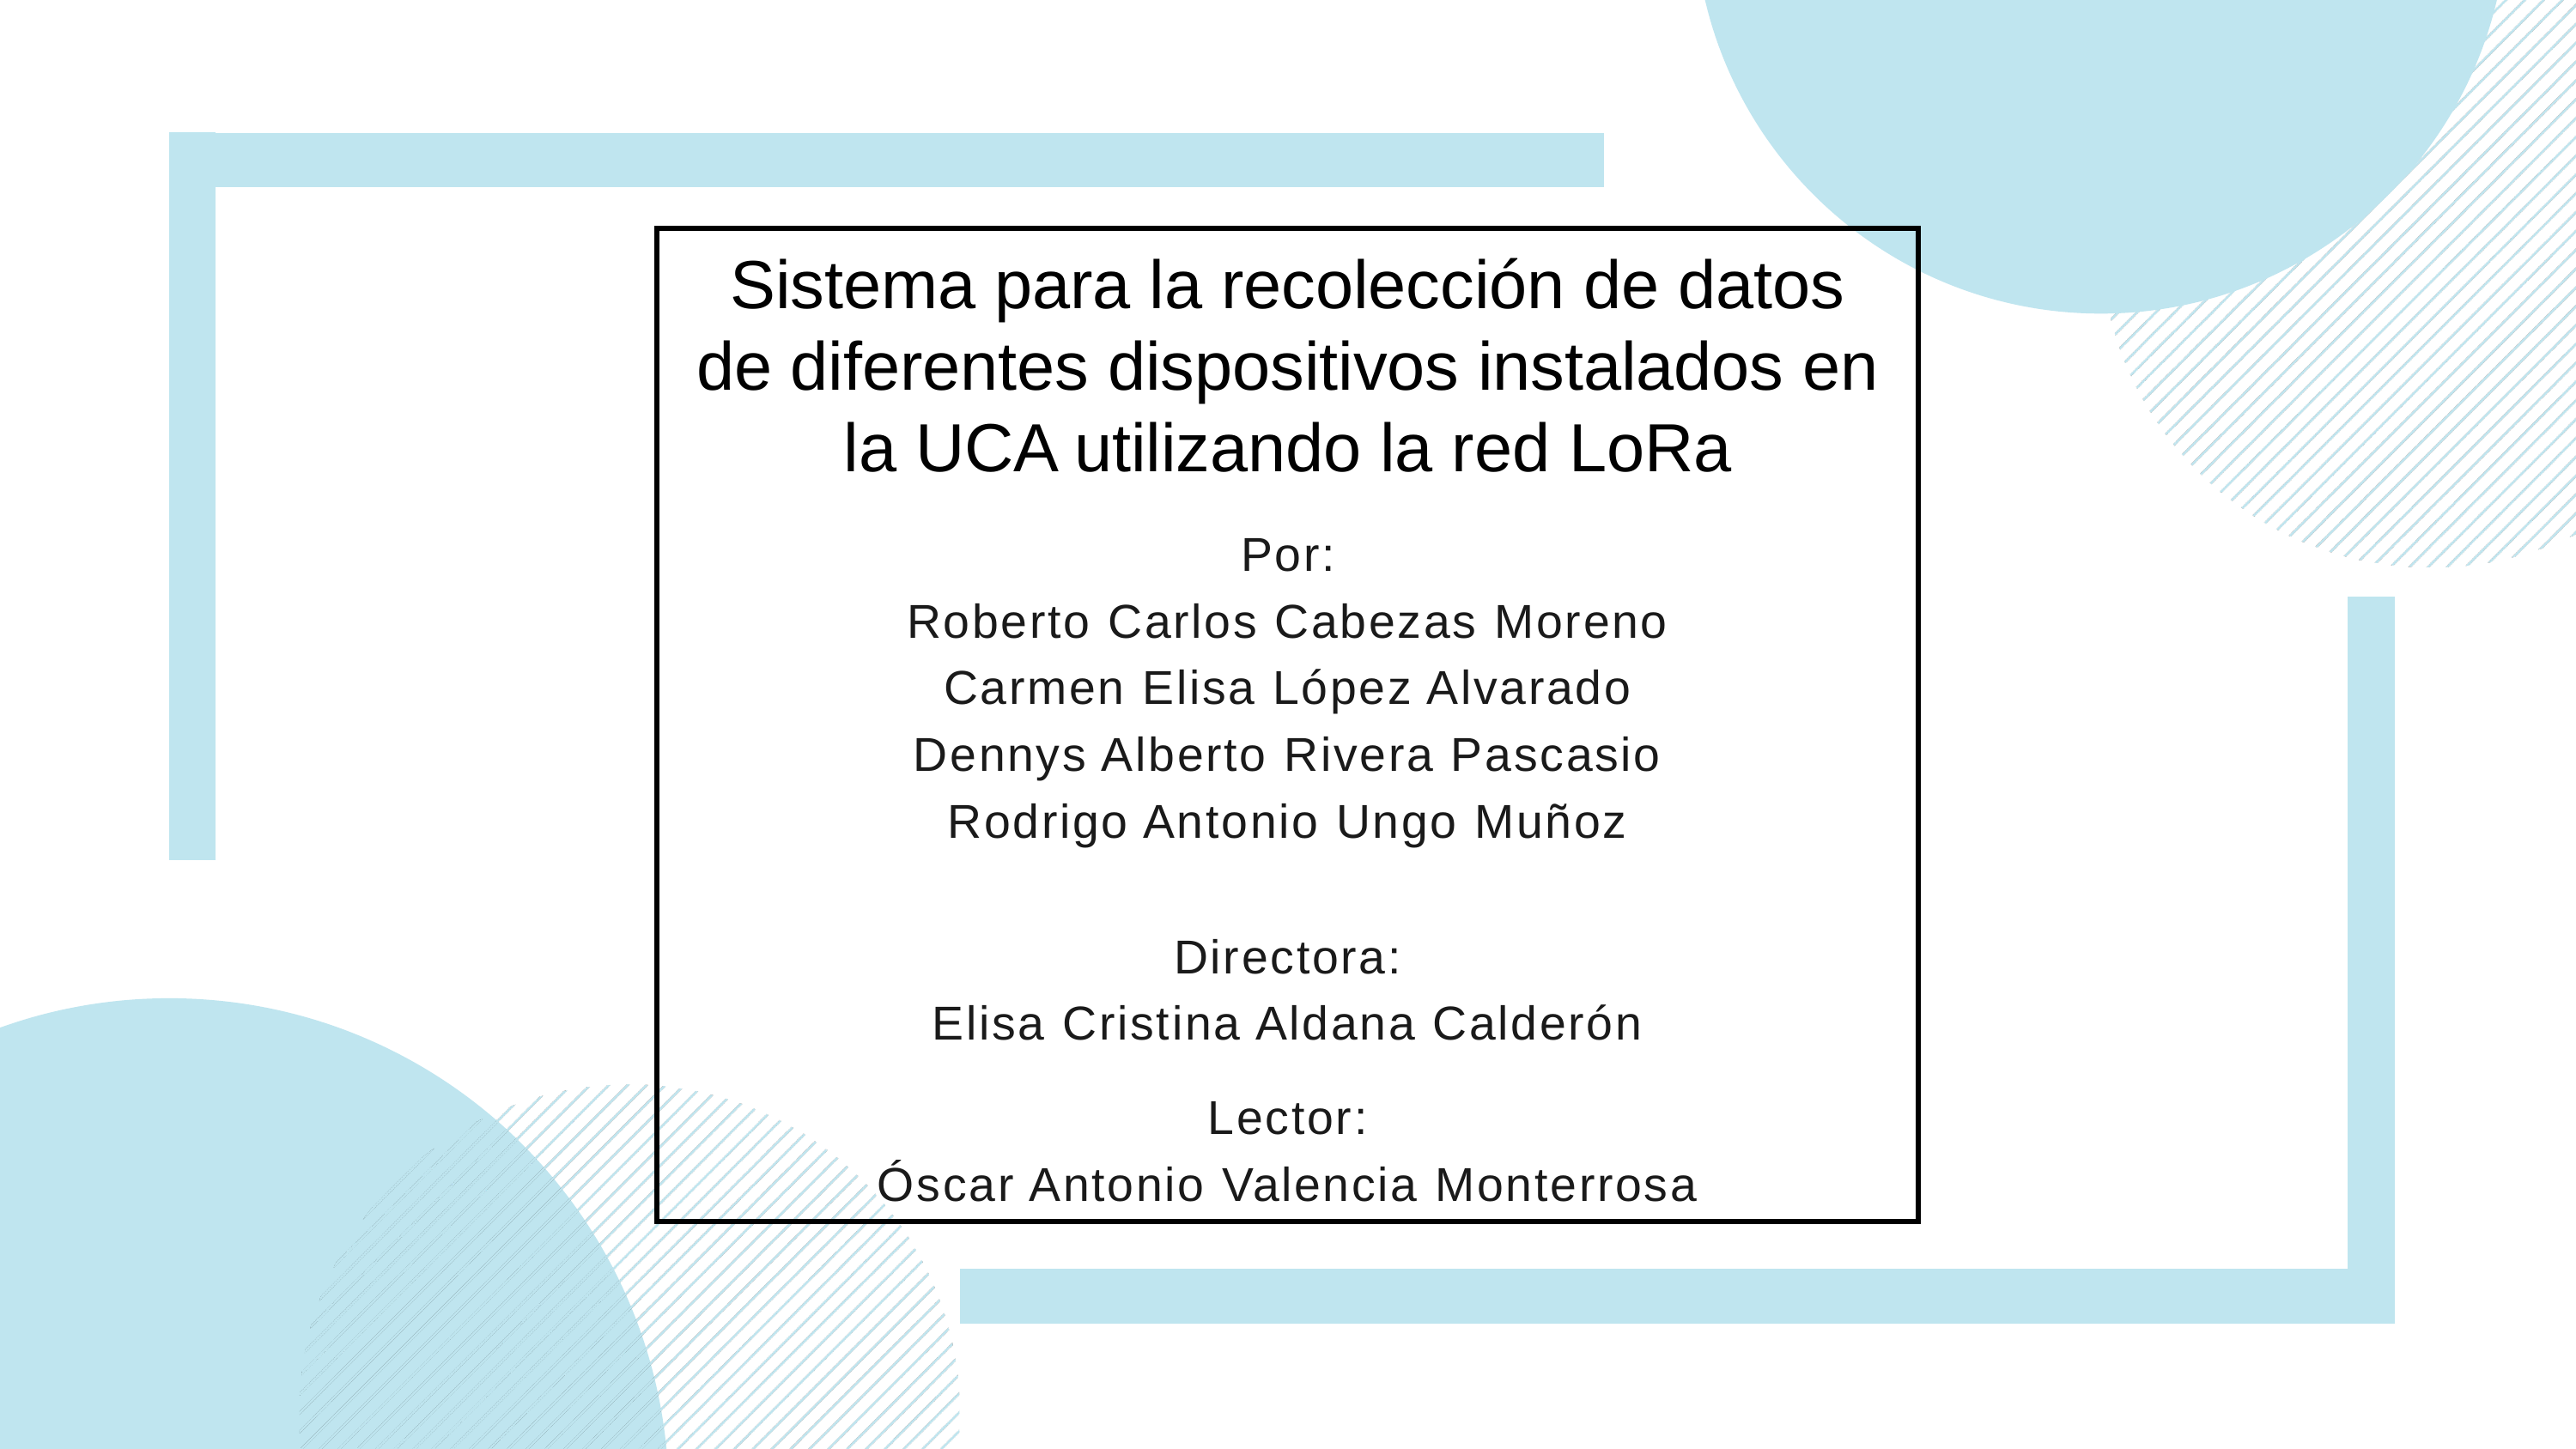

Sistema para la recolección de datos de diferentes dispositivos instalados en la UCA utilizando la red LoRa
Por:
Roberto Carlos Cabezas Moreno
Carmen Elisa López Alvarado
Dennys Alberto Rivera Pascasio
Rodrigo Antonio Ungo Muñoz

Directora:
Elisa Cristina Aldana Calderón

Lector:
Óscar Antonio Valencia Monterrosa